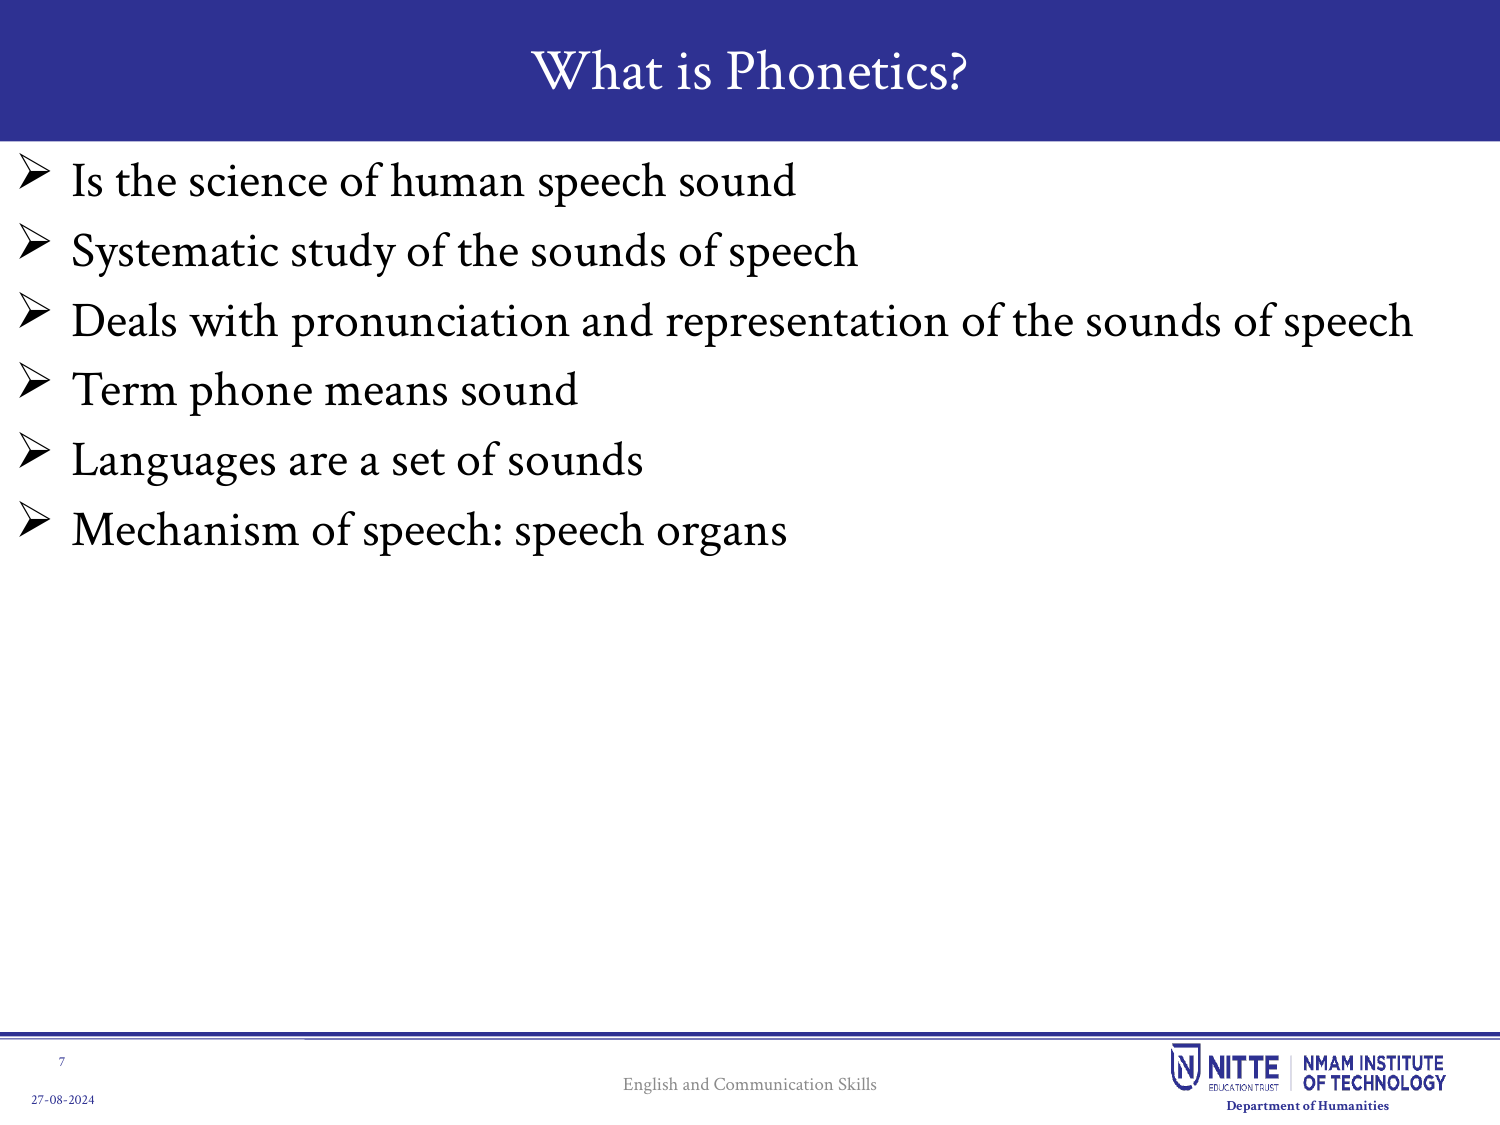

# What is Phonetics?
Is the science of human speech sound
Systematic study of the sounds of speech
Deals with pronunciation and representation of the sounds of speech
Term phone means sound
Languages are a set of sounds
Mechanism of speech: speech organs
English and Communication Skills